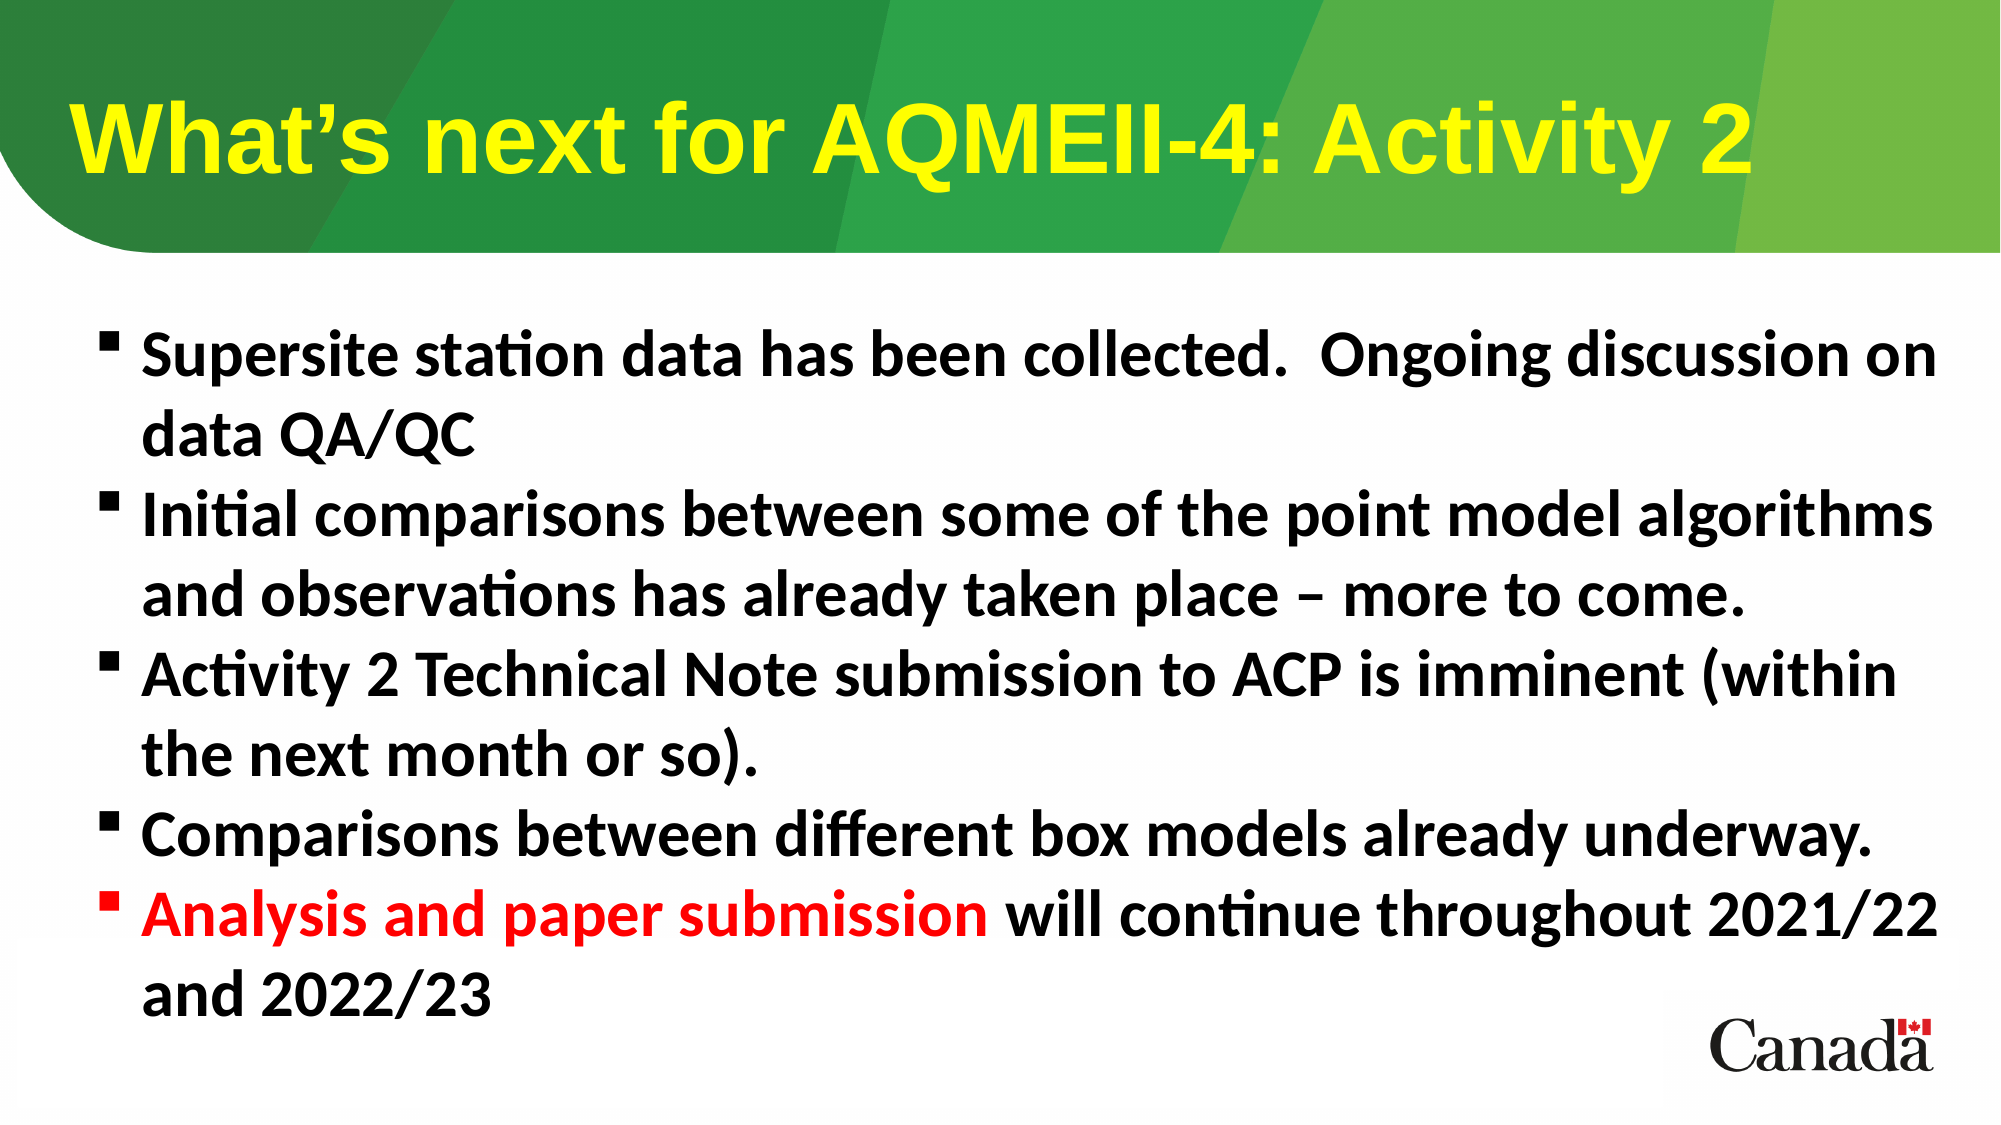

What’s next for AQMEII-4: Activity 2
Supersite station data has been collected.  Ongoing discussion on data QA/QC
Initial comparisons between some of the point model algorithms and observations has already taken place – more to come.
Activity 2 Technical Note submission to ACP is imminent (within the next month or so).
Comparisons between different box models already underway.
Analysis and paper submission will continue throughout 2021/22 and 2022/23